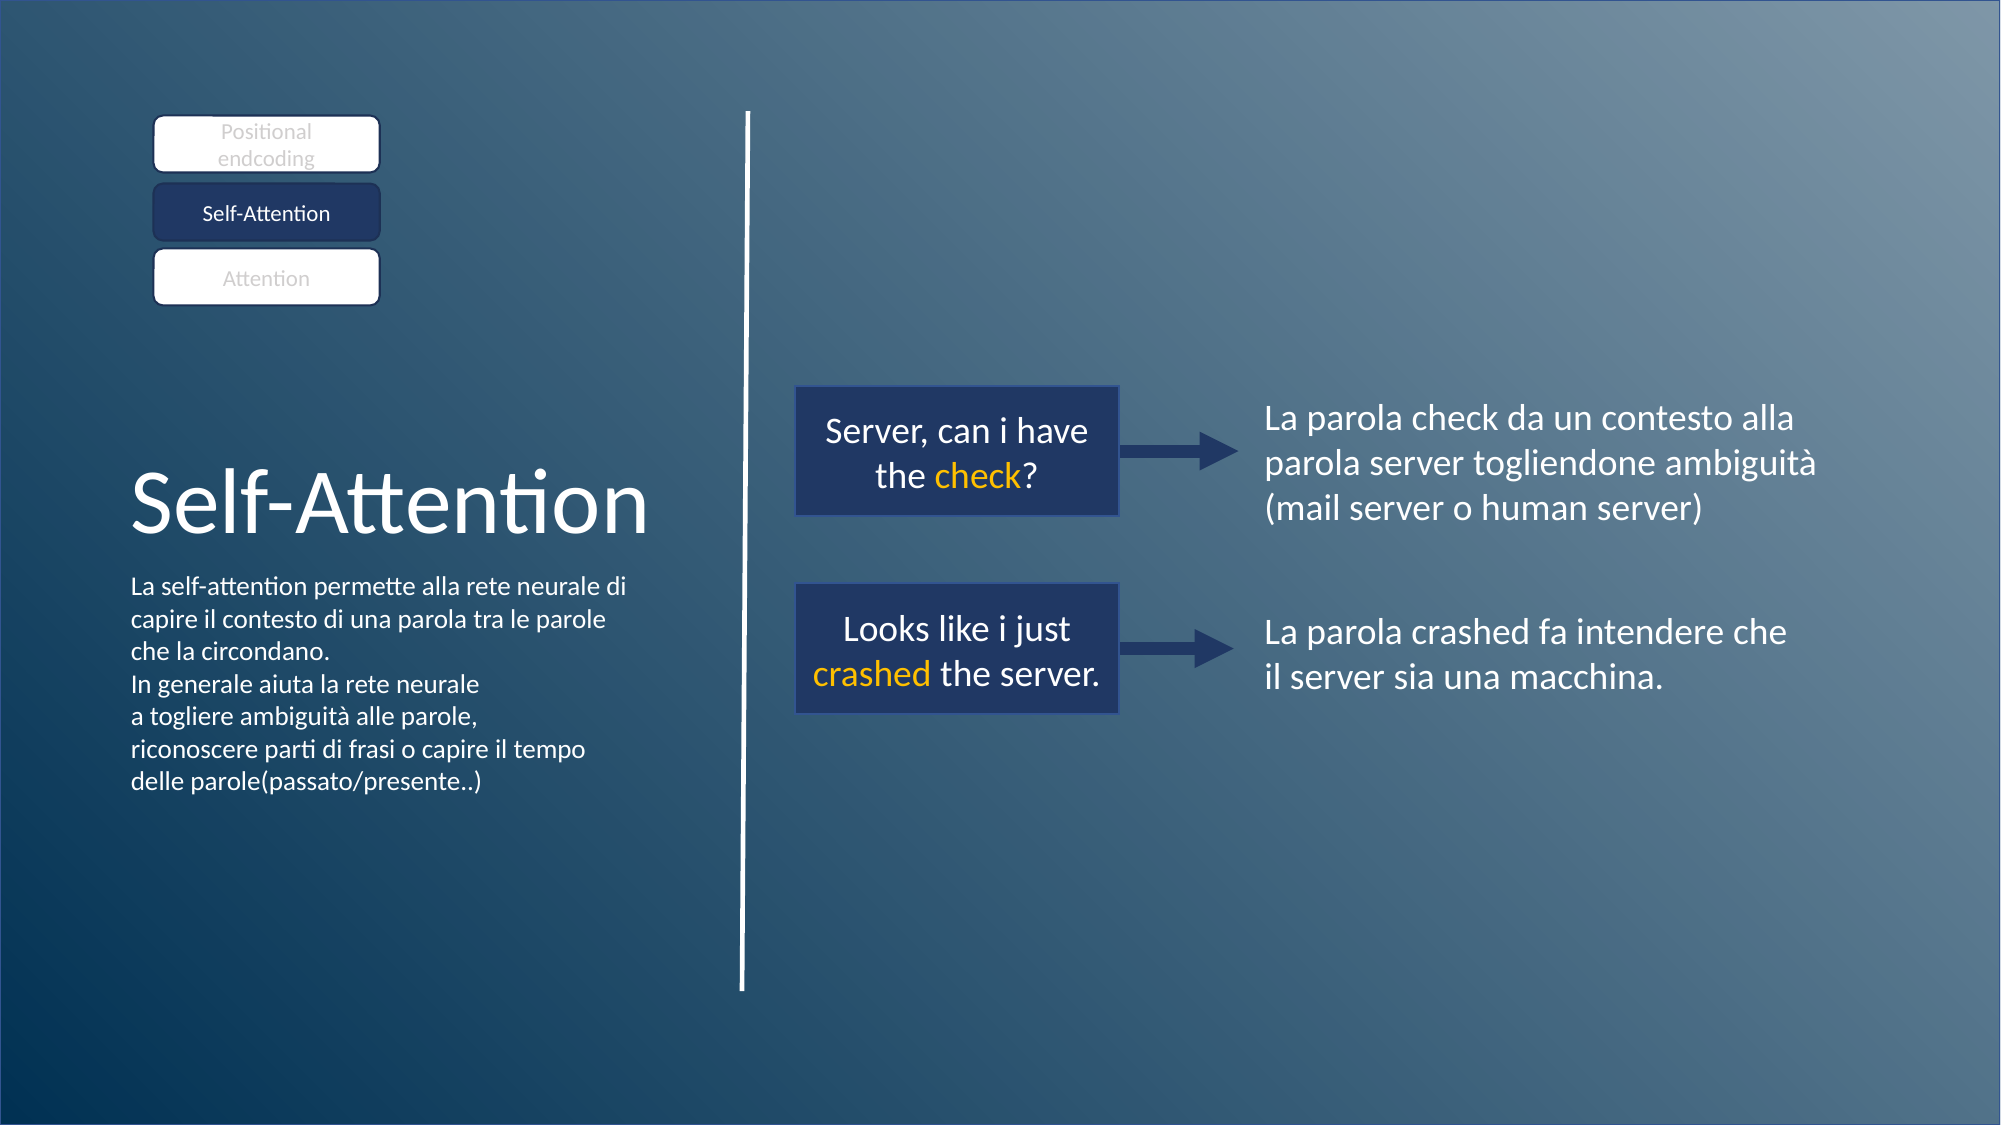

Positional endcoding
Self-Attention
Attention
La parola check da un contesto alla parola server togliendone ambiguità (mail server o human server)
Server, can i have the check?
Self-Attention
La self-attention permette alla rete neurale di capire il contesto di una parola tra le parole che la circondano.
In generale aiuta la rete neurale a togliere ambiguità alle parole, riconoscere parti di frasi o capire il tempo delle parole(passato/presente..)

Looks like i just crashed the server.
La parola crashed fa intendere che il server sia una macchina.